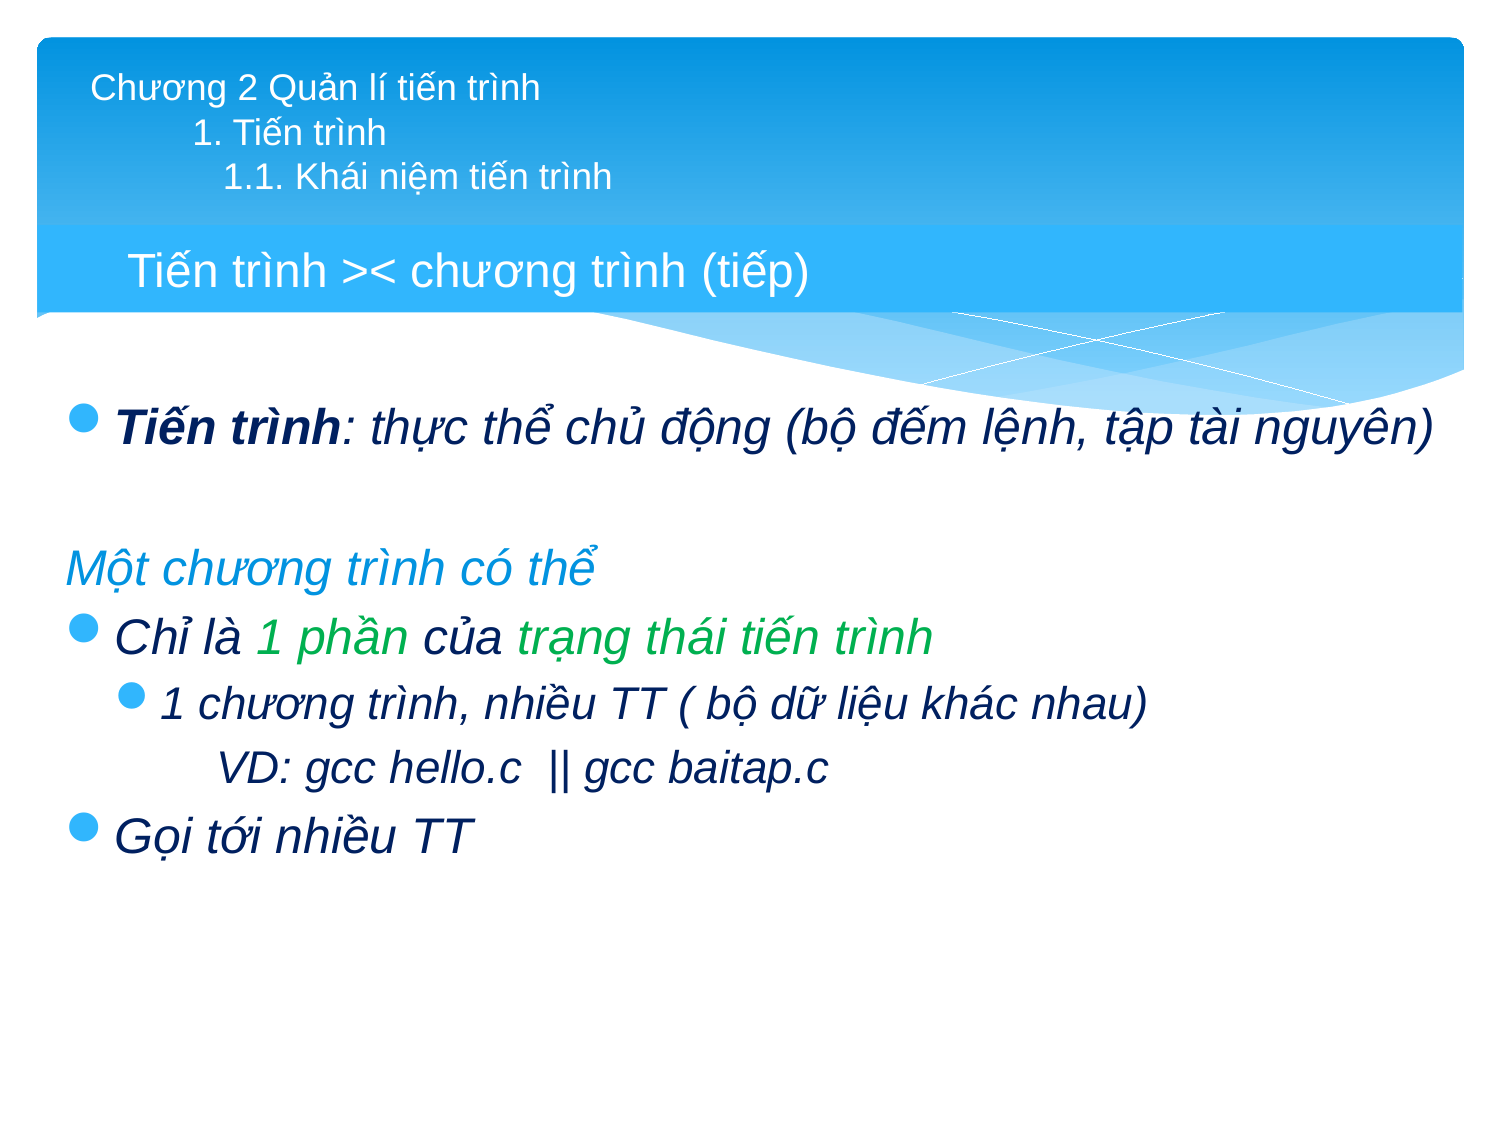

# Chương 2 Quản lí tiến trình 1. Tiến trình 1.1. Khái niệm tiến trình
Tiến trình >< chương trình (tiếp)
Tiến trình: thực thể chủ động (bộ đếm lệnh, tập tài nguyên)

Một chương trình có thể
Chỉ là 1 phần của trạng thái tiến trình
1 chương trình, nhiều TT ( bộ dữ liệu khác nhau)
        VD: gcc hello.c  || gcc baitap.c
Gọi tới nhiều TT